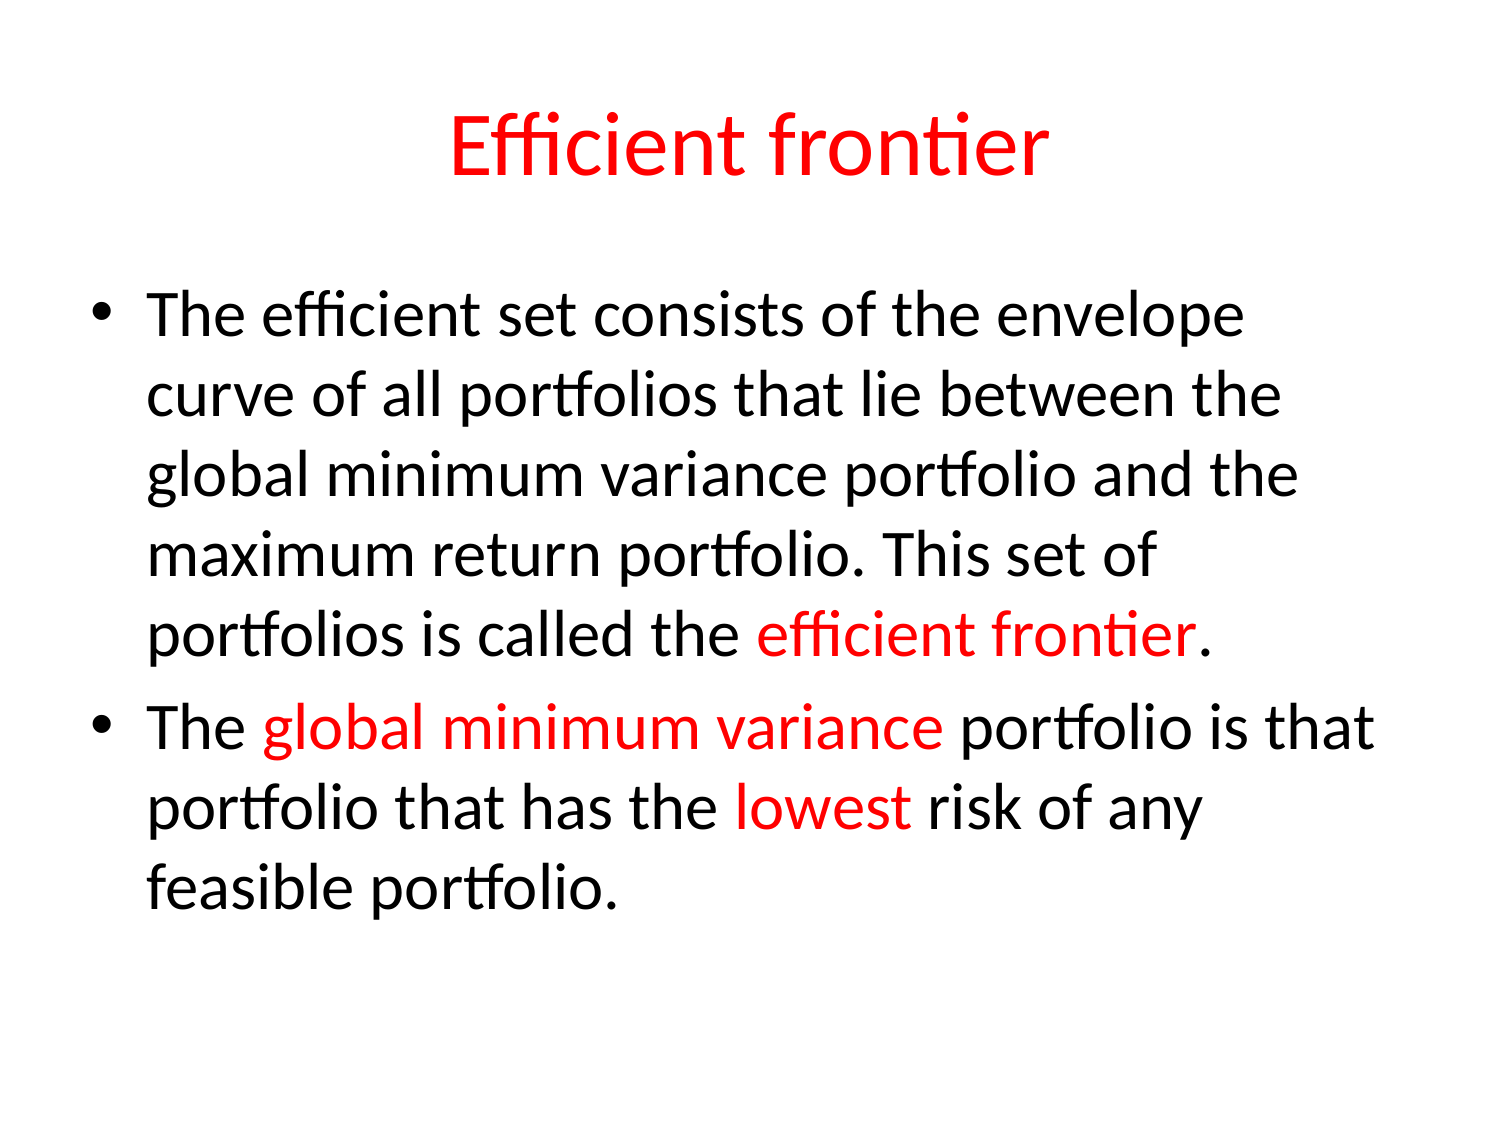

# Efficient frontier
The efficient set consists of the envelope curve of all portfolios that lie between the global minimum variance portfolio and the maximum return portfolio. This set of portfolios is called the efficient frontier.
The global minimum variance portfolio is that portfolio that has the lowest risk of any feasible portfolio.